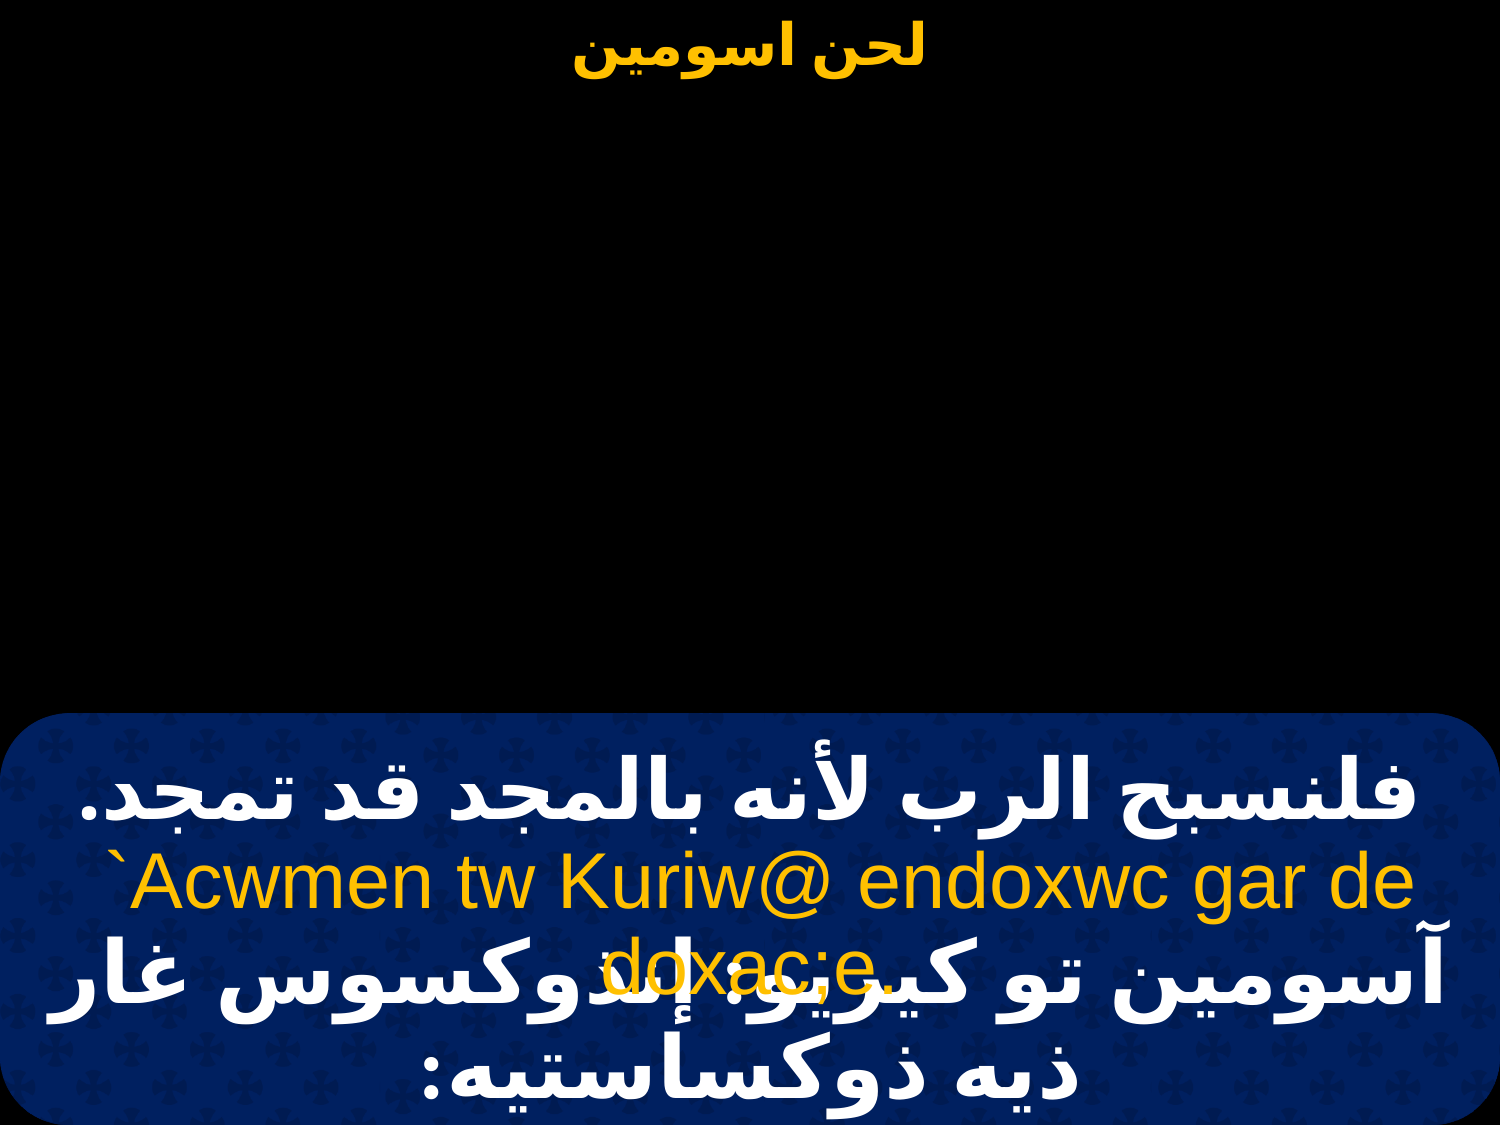

# اسومين
فلنسبح الرب لأنه بالمجد قد تمجد.
 `Acwmen tw Kuriw@ endoxwc gar de doxac;e.
آسومين تو كيريو: إنذوكسوس غار ذيه ذوكساستيه: